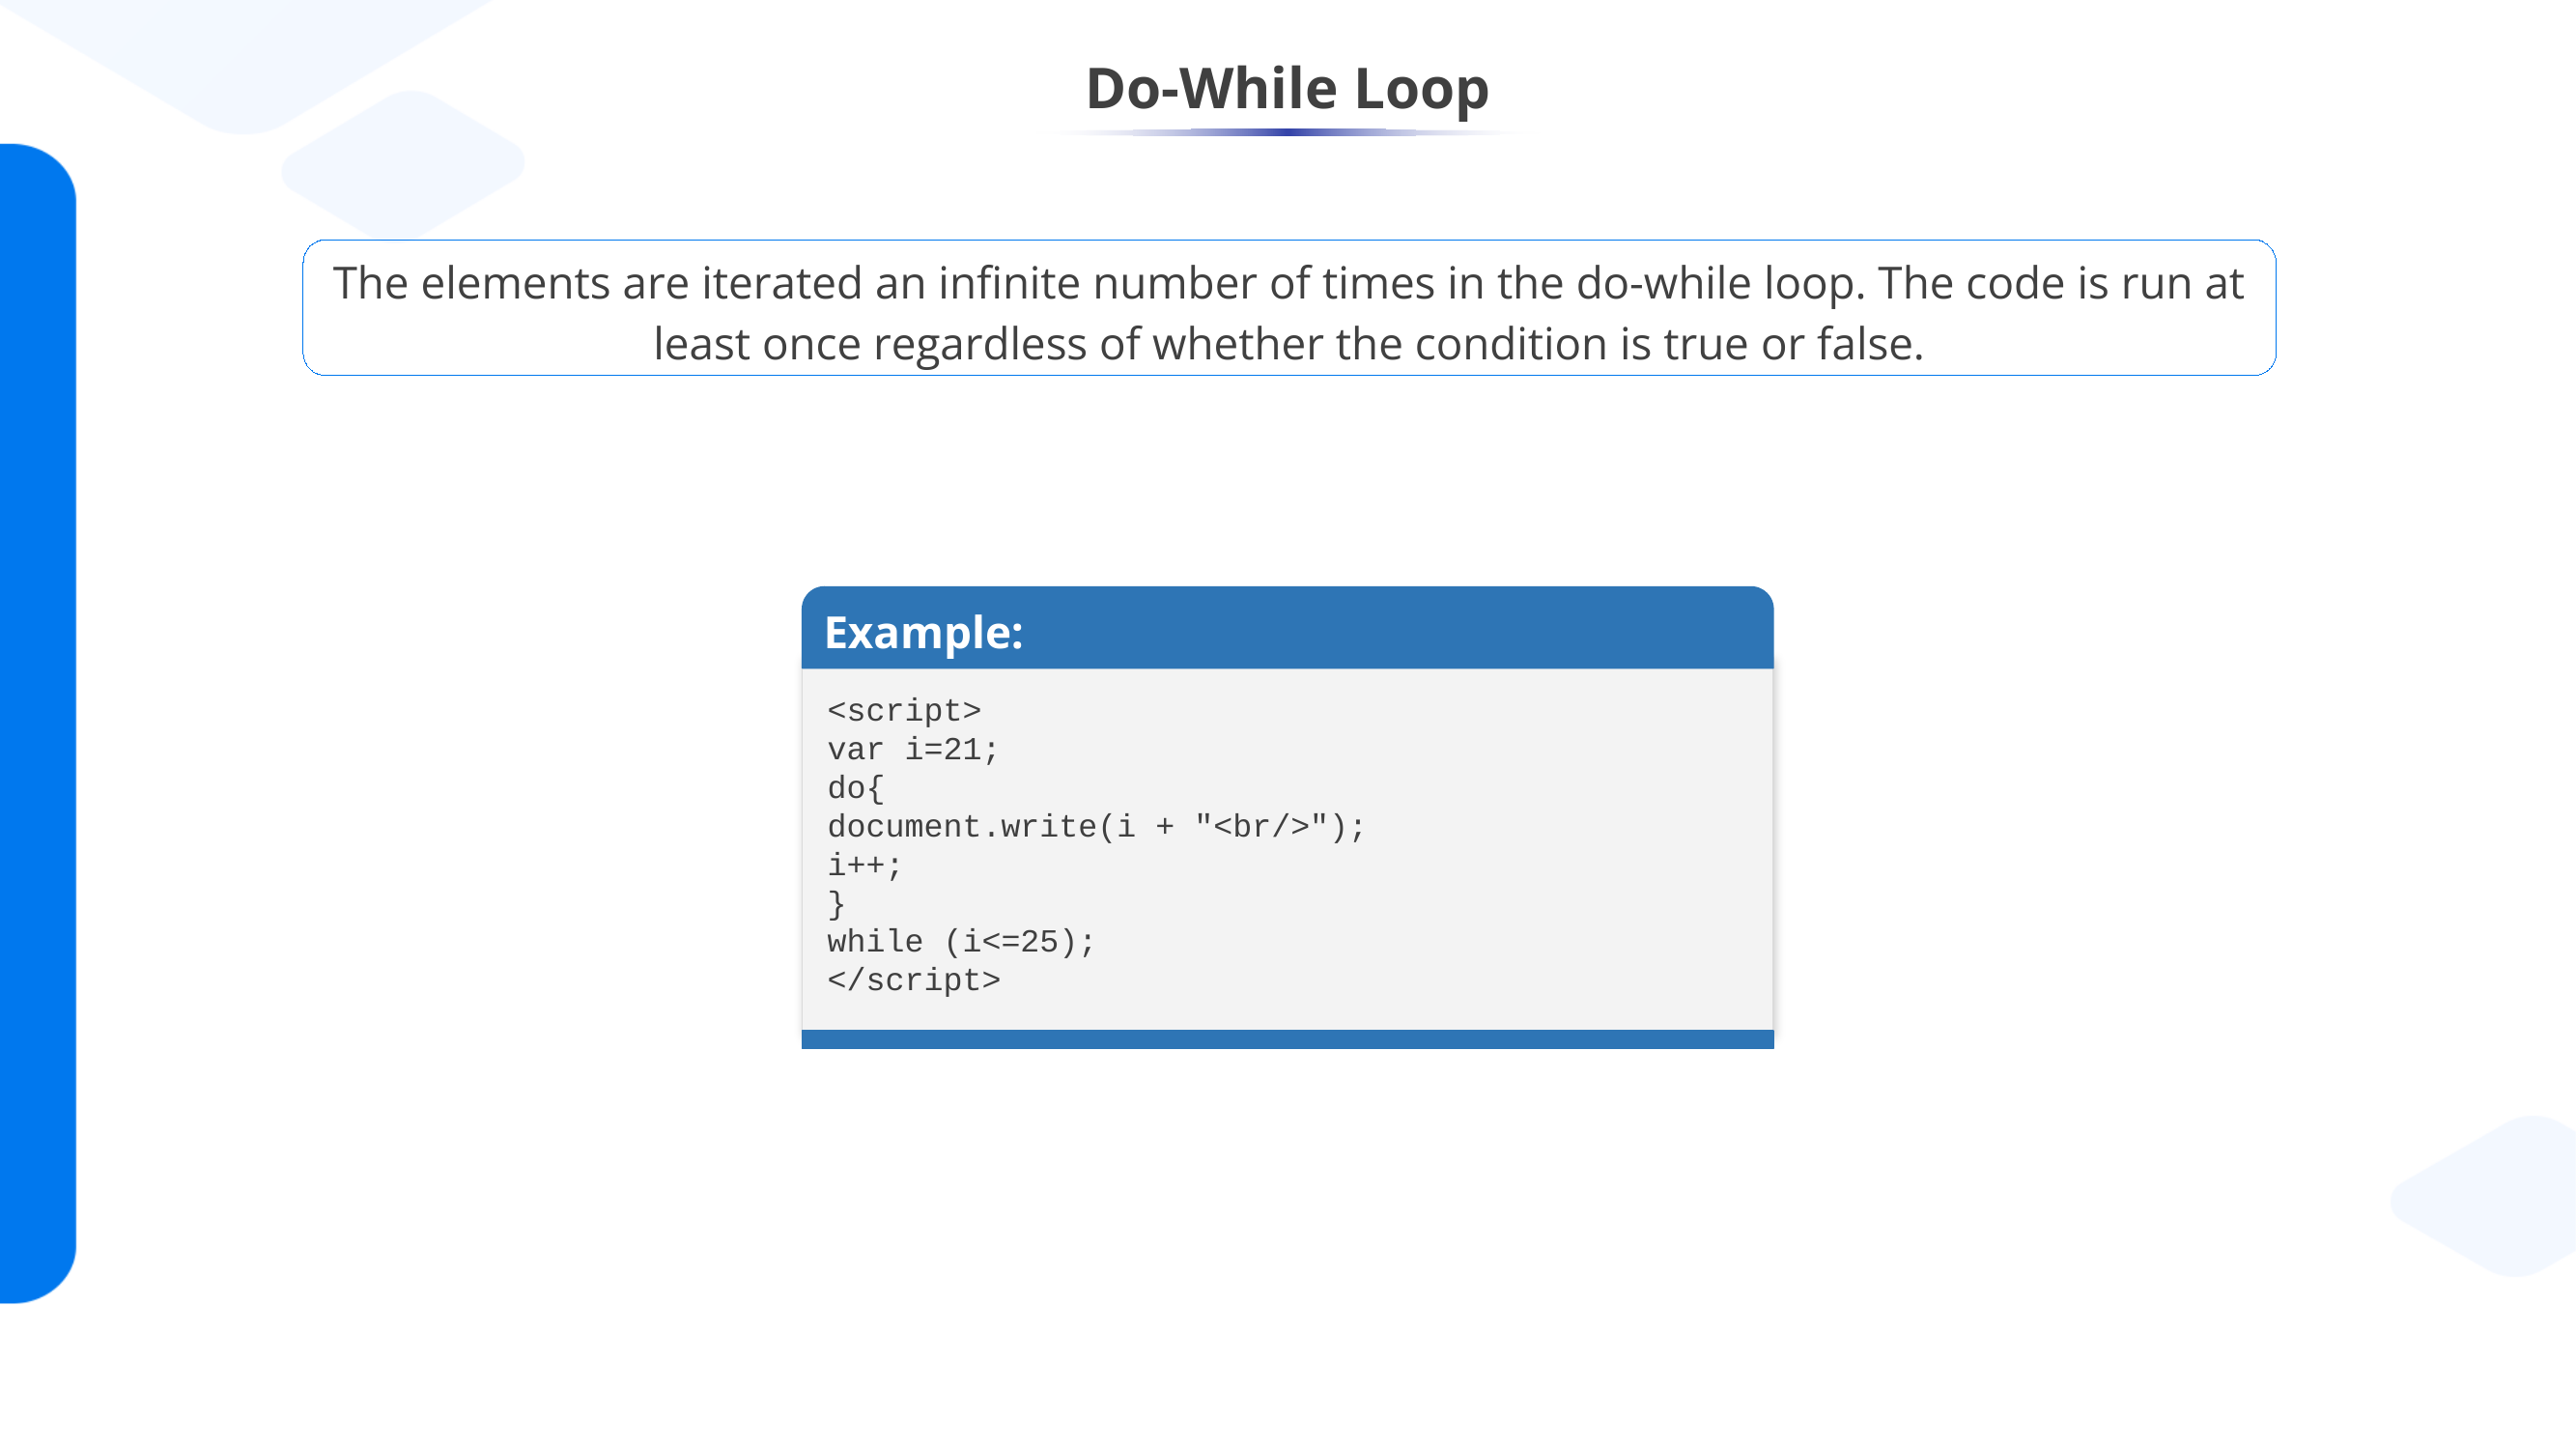

# Do-While Loop

The elements are iterated an infinite number of times in the do-while loop. The code is run at least once regardless of whether the condition is true or false.
Example:

<script>
var i=21;
do{
document.write(i + "<br/>");
i++;
}
while (i<=25);
</script>